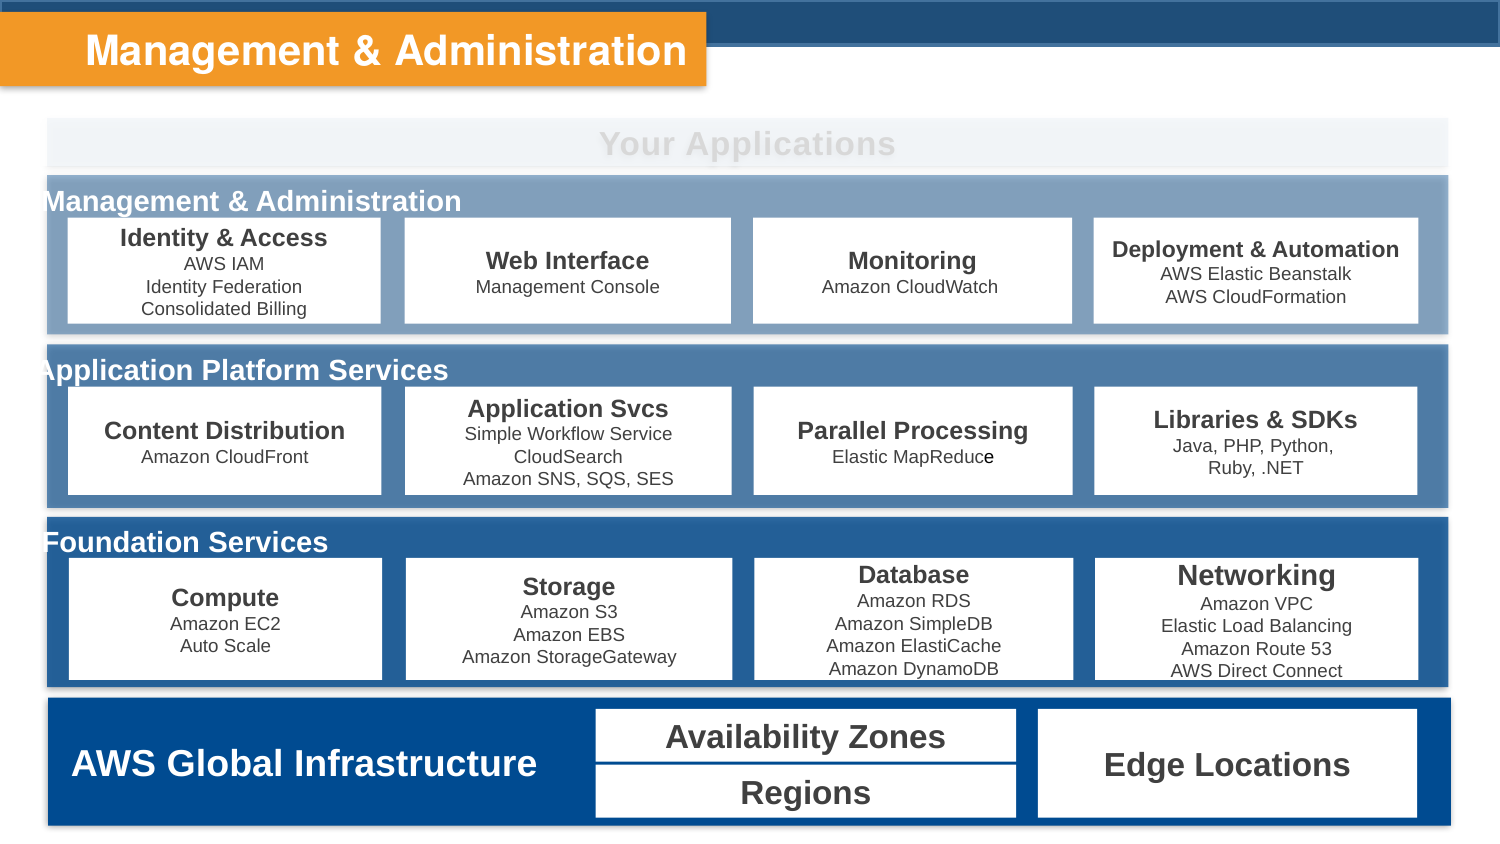

Management & Administration

Your Applications

Management & Administration
Identity & Access
AWS IAM
Identity Federation
Consolidated Billing
Web Interface
Management Console
Monitoring
Amazon CloudWatch
Deployment & Automation
AWS Elastic Beanstalk
AWS CloudFormation

Application Platform Services
Content Distribution
Amazon CloudFront
Application Svcs
Simple Workflow Service
CloudSearch
Amazon SNS, SQS, SES
Parallel Processing
Elastic MapReduce
Libraries & SDKs
Java, PHP, Python,
Ruby, .NET
Foundation Services

Compute
Amazon EC2
Auto Scale
Storage
Amazon S3
Amazon EBS
Amazon StorageGateway
Database
Amazon RDS
Amazon SimpleDB
Amazon ElastiCache
Amazon DynamoDB
Networking
Amazon VPC
Elastic Load Balancing
Amazon Route 53
AWS Direct Connect

Availability Zones
Edge Locations
AWS Global Infrastructure
Regions